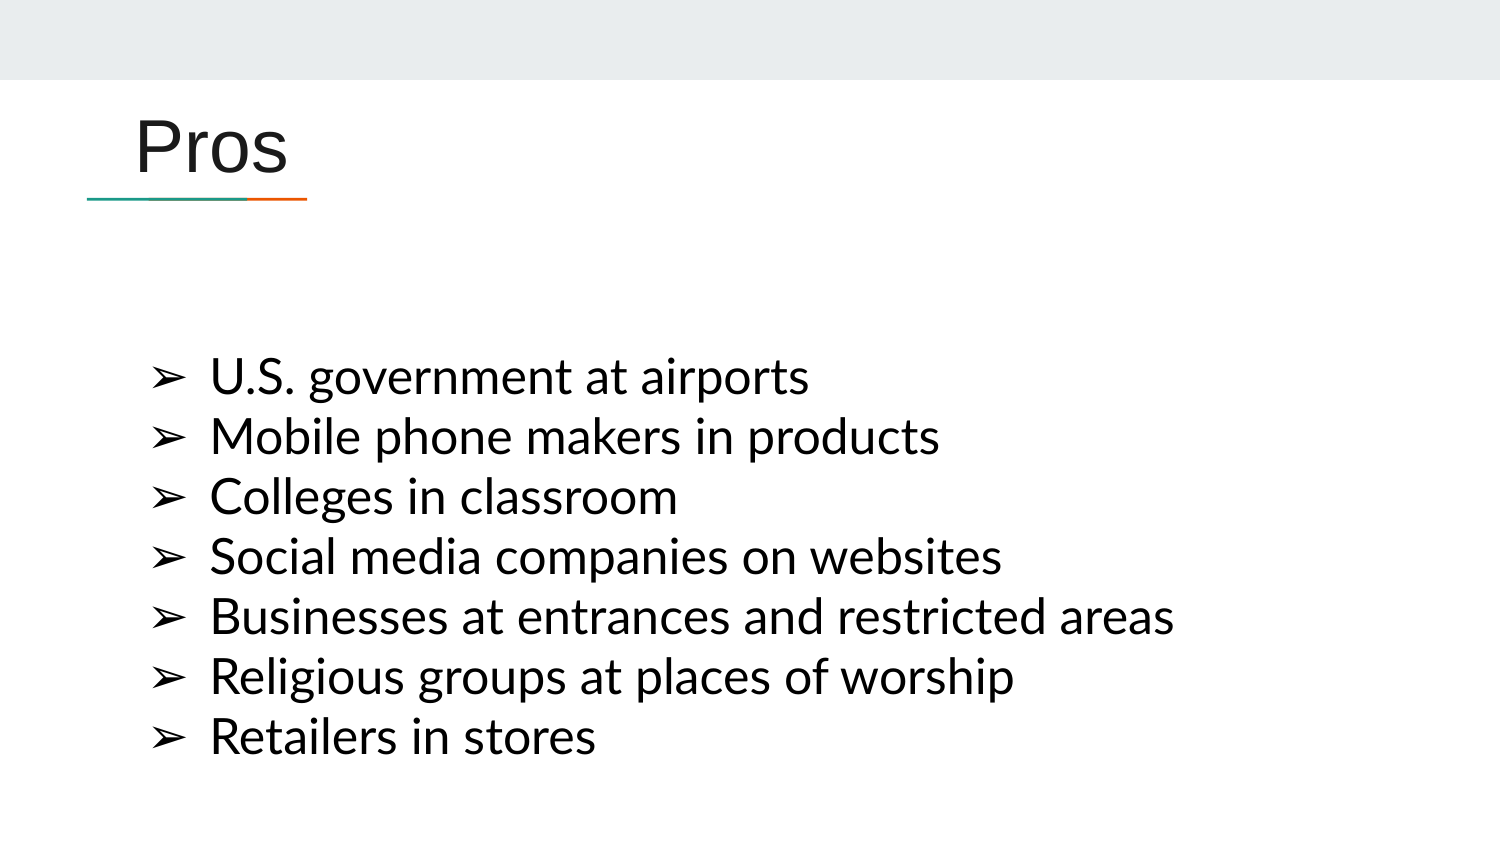

# Pros
U.S. government at airports
Mobile phone makers in products
Colleges in classroom
Social media companies on websites
Businesses at entrances and restricted areas
Religious groups at places of worship
Retailers in stores